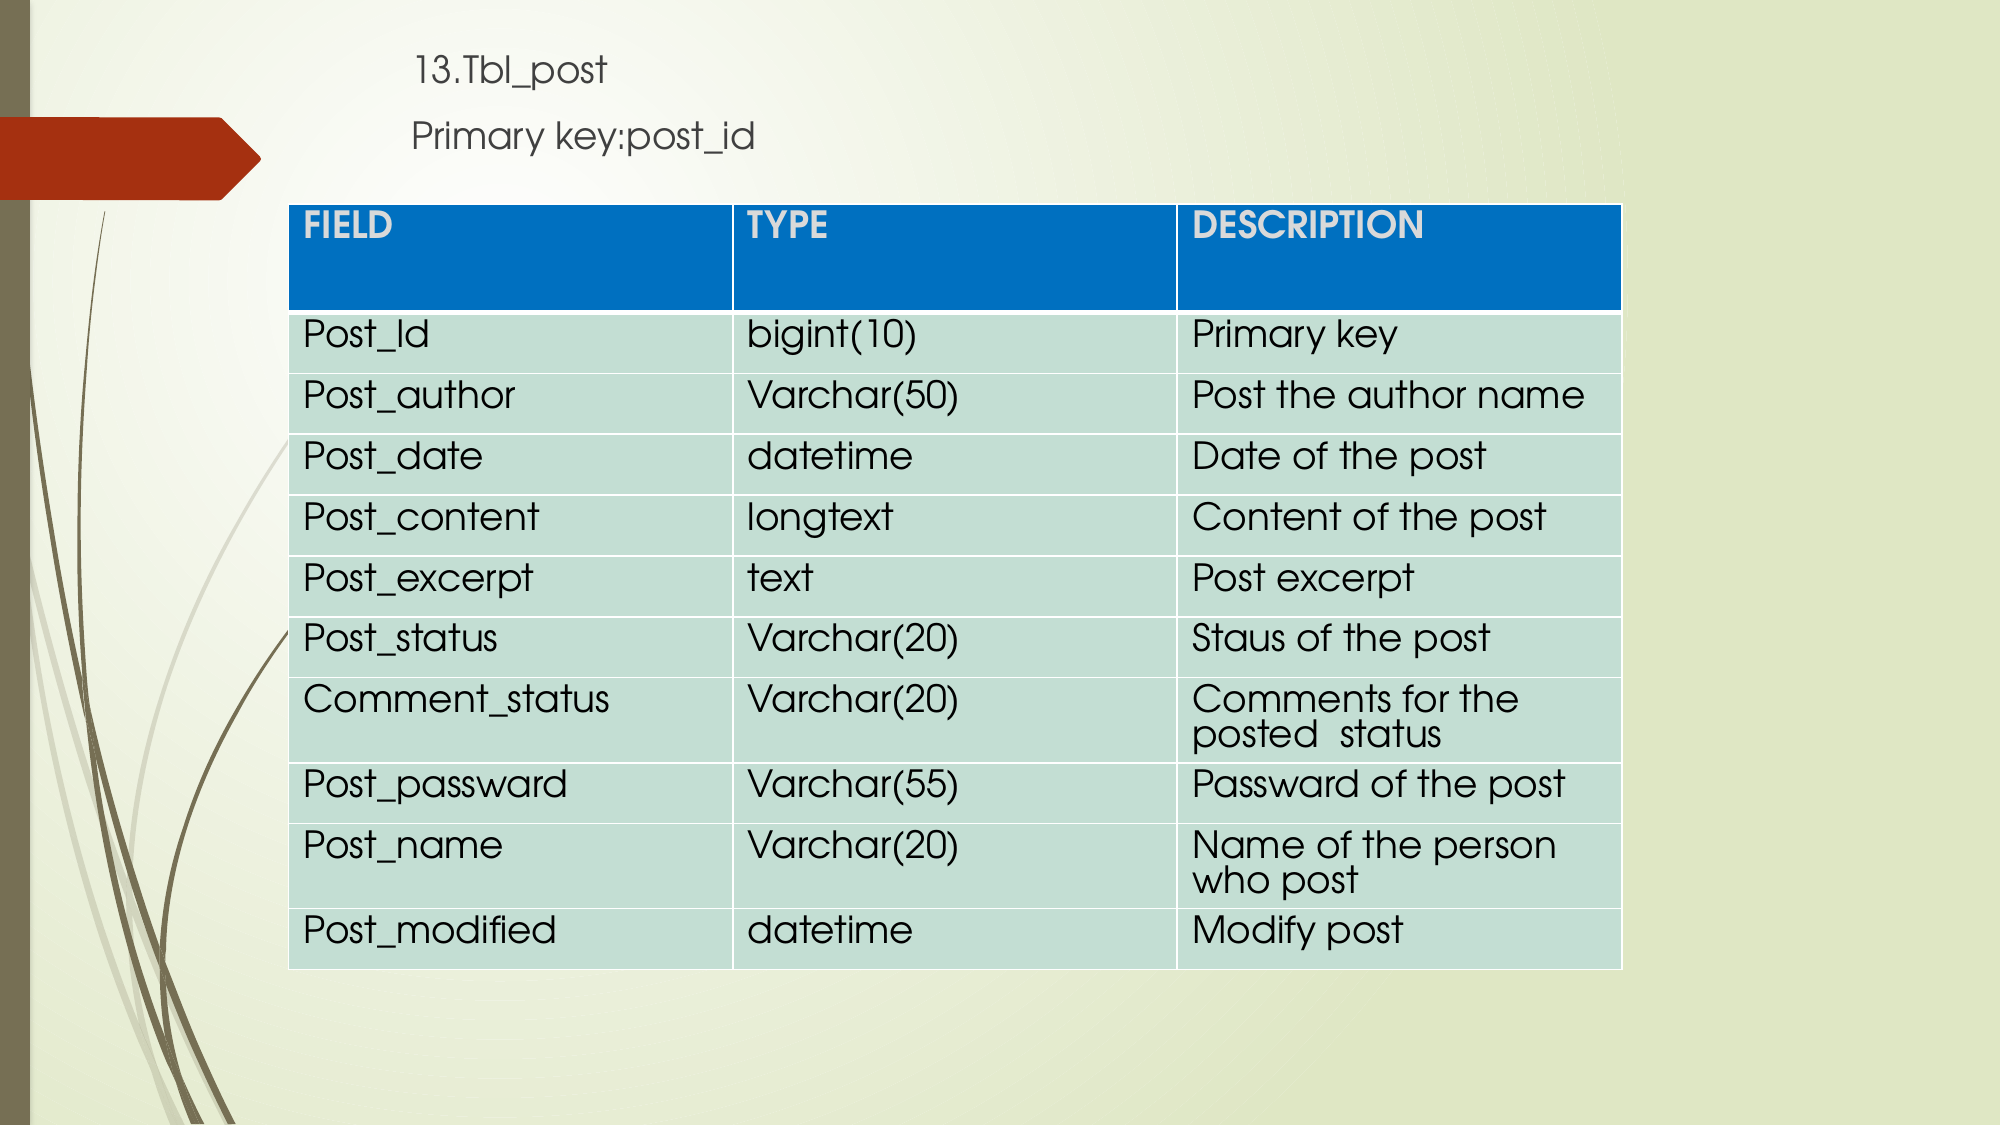

13.Tbl_post
	Primary key:post_id
| FIELD | TYPE | DESCRIPTION |
| --- | --- | --- |
| Post\_Id | bigint(10) | Primary key |
| Post\_author | Varchar(50) | Post the author name |
| Post\_date | datetime | Date of the post |
| Post\_content | longtext | Content of the post |
| Post\_excerpt | text | Post excerpt |
| Post\_status | Varchar(20) | Staus of the post |
| Comment\_status | Varchar(20) | Comments for the posted status |
| Post\_passward | Varchar(55) | Passward of the post |
| Post\_name | Varchar(20) | Name of the person who post |
| Post\_modified | datetime | Modify post |